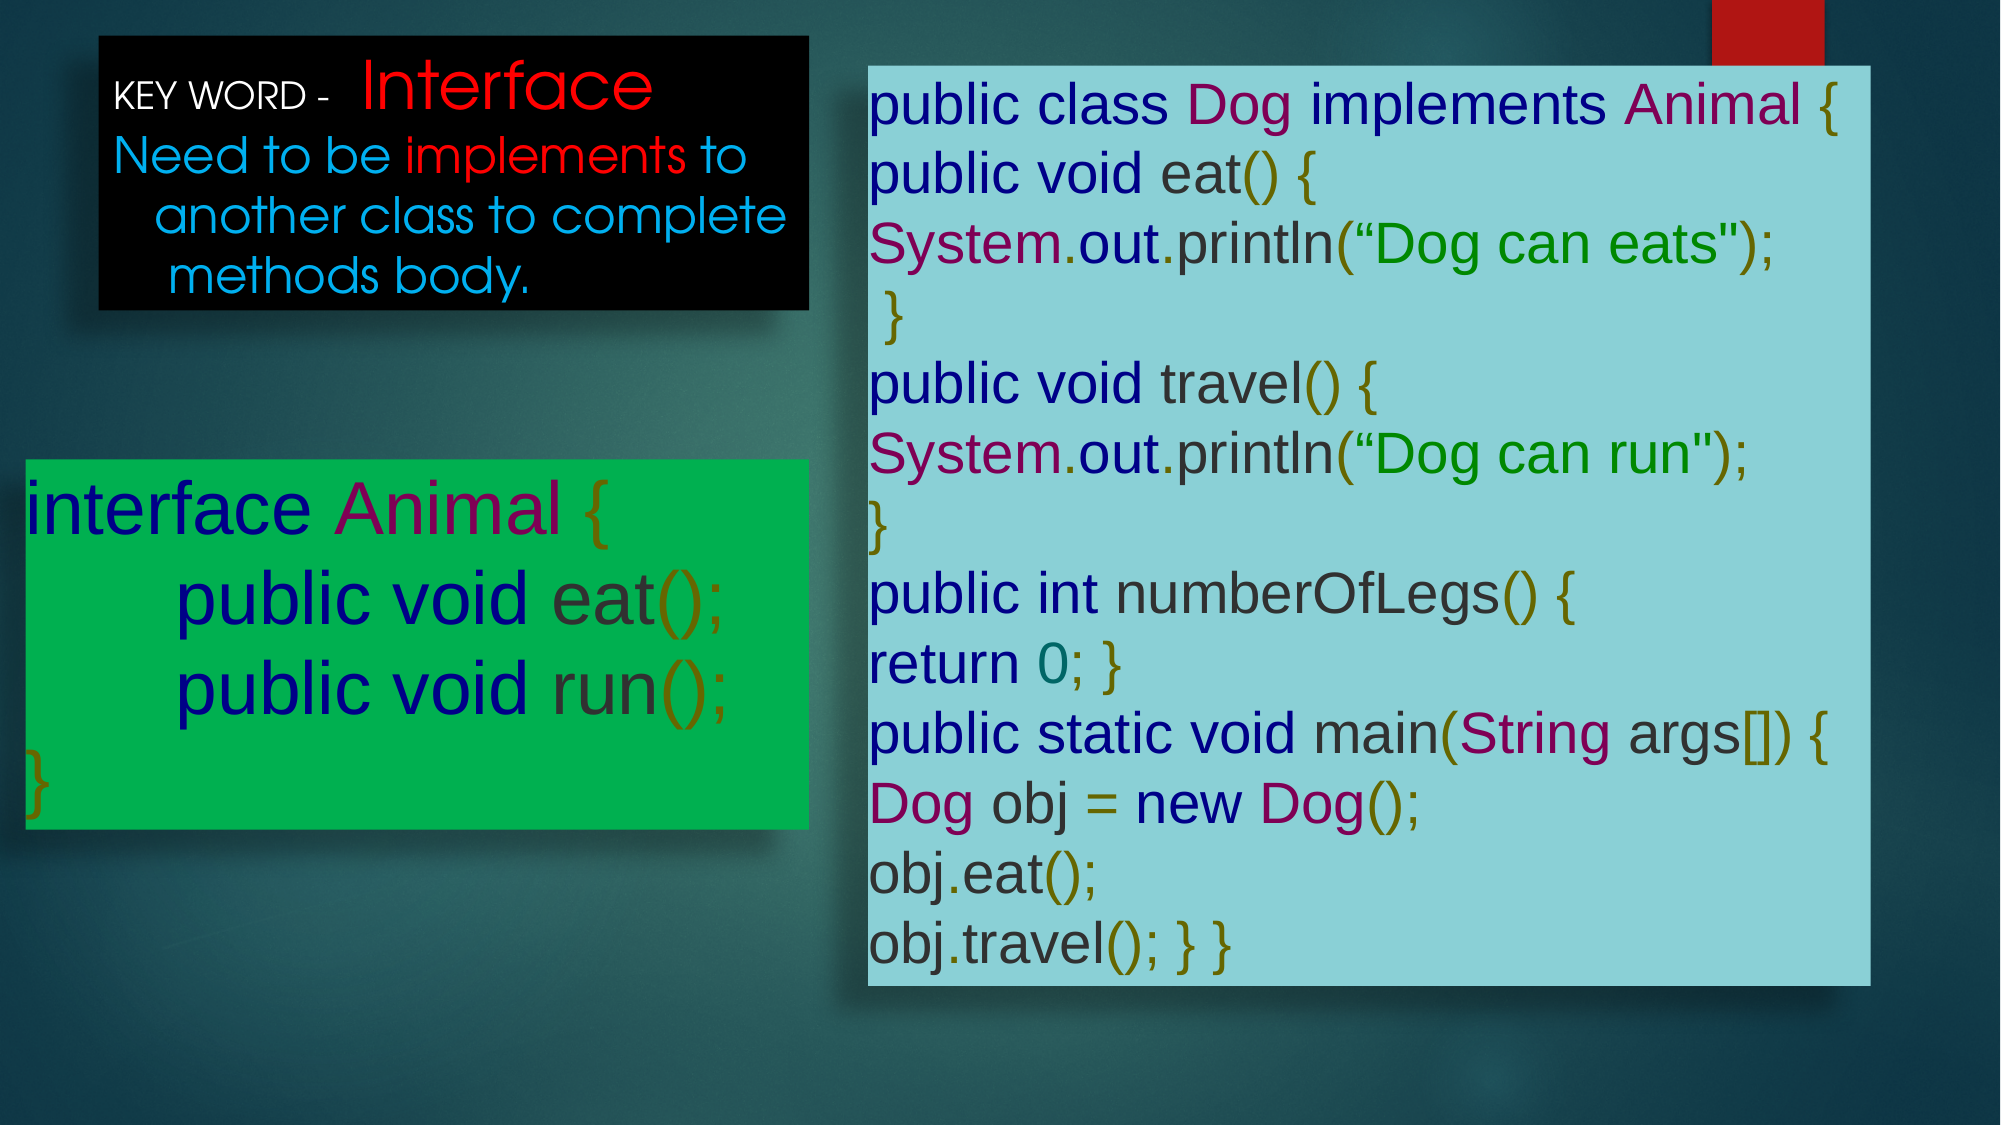

KEY WORD -   Interface
Need to be implements to
   another class to complete
    methods body.
public class Dog implements Animal {
public void eat() {
System.out.println(“Dog can eats");
 }
public void travel() {
System.out.println(“Dog can run");
}
public int numberOfLegs() {
return 0; }
public static void main(String args[]) {
Dog obj = new Dog();
obj.eat();
obj.travel(); } }
interface Animal {
	public void eat();
	public void run();
}